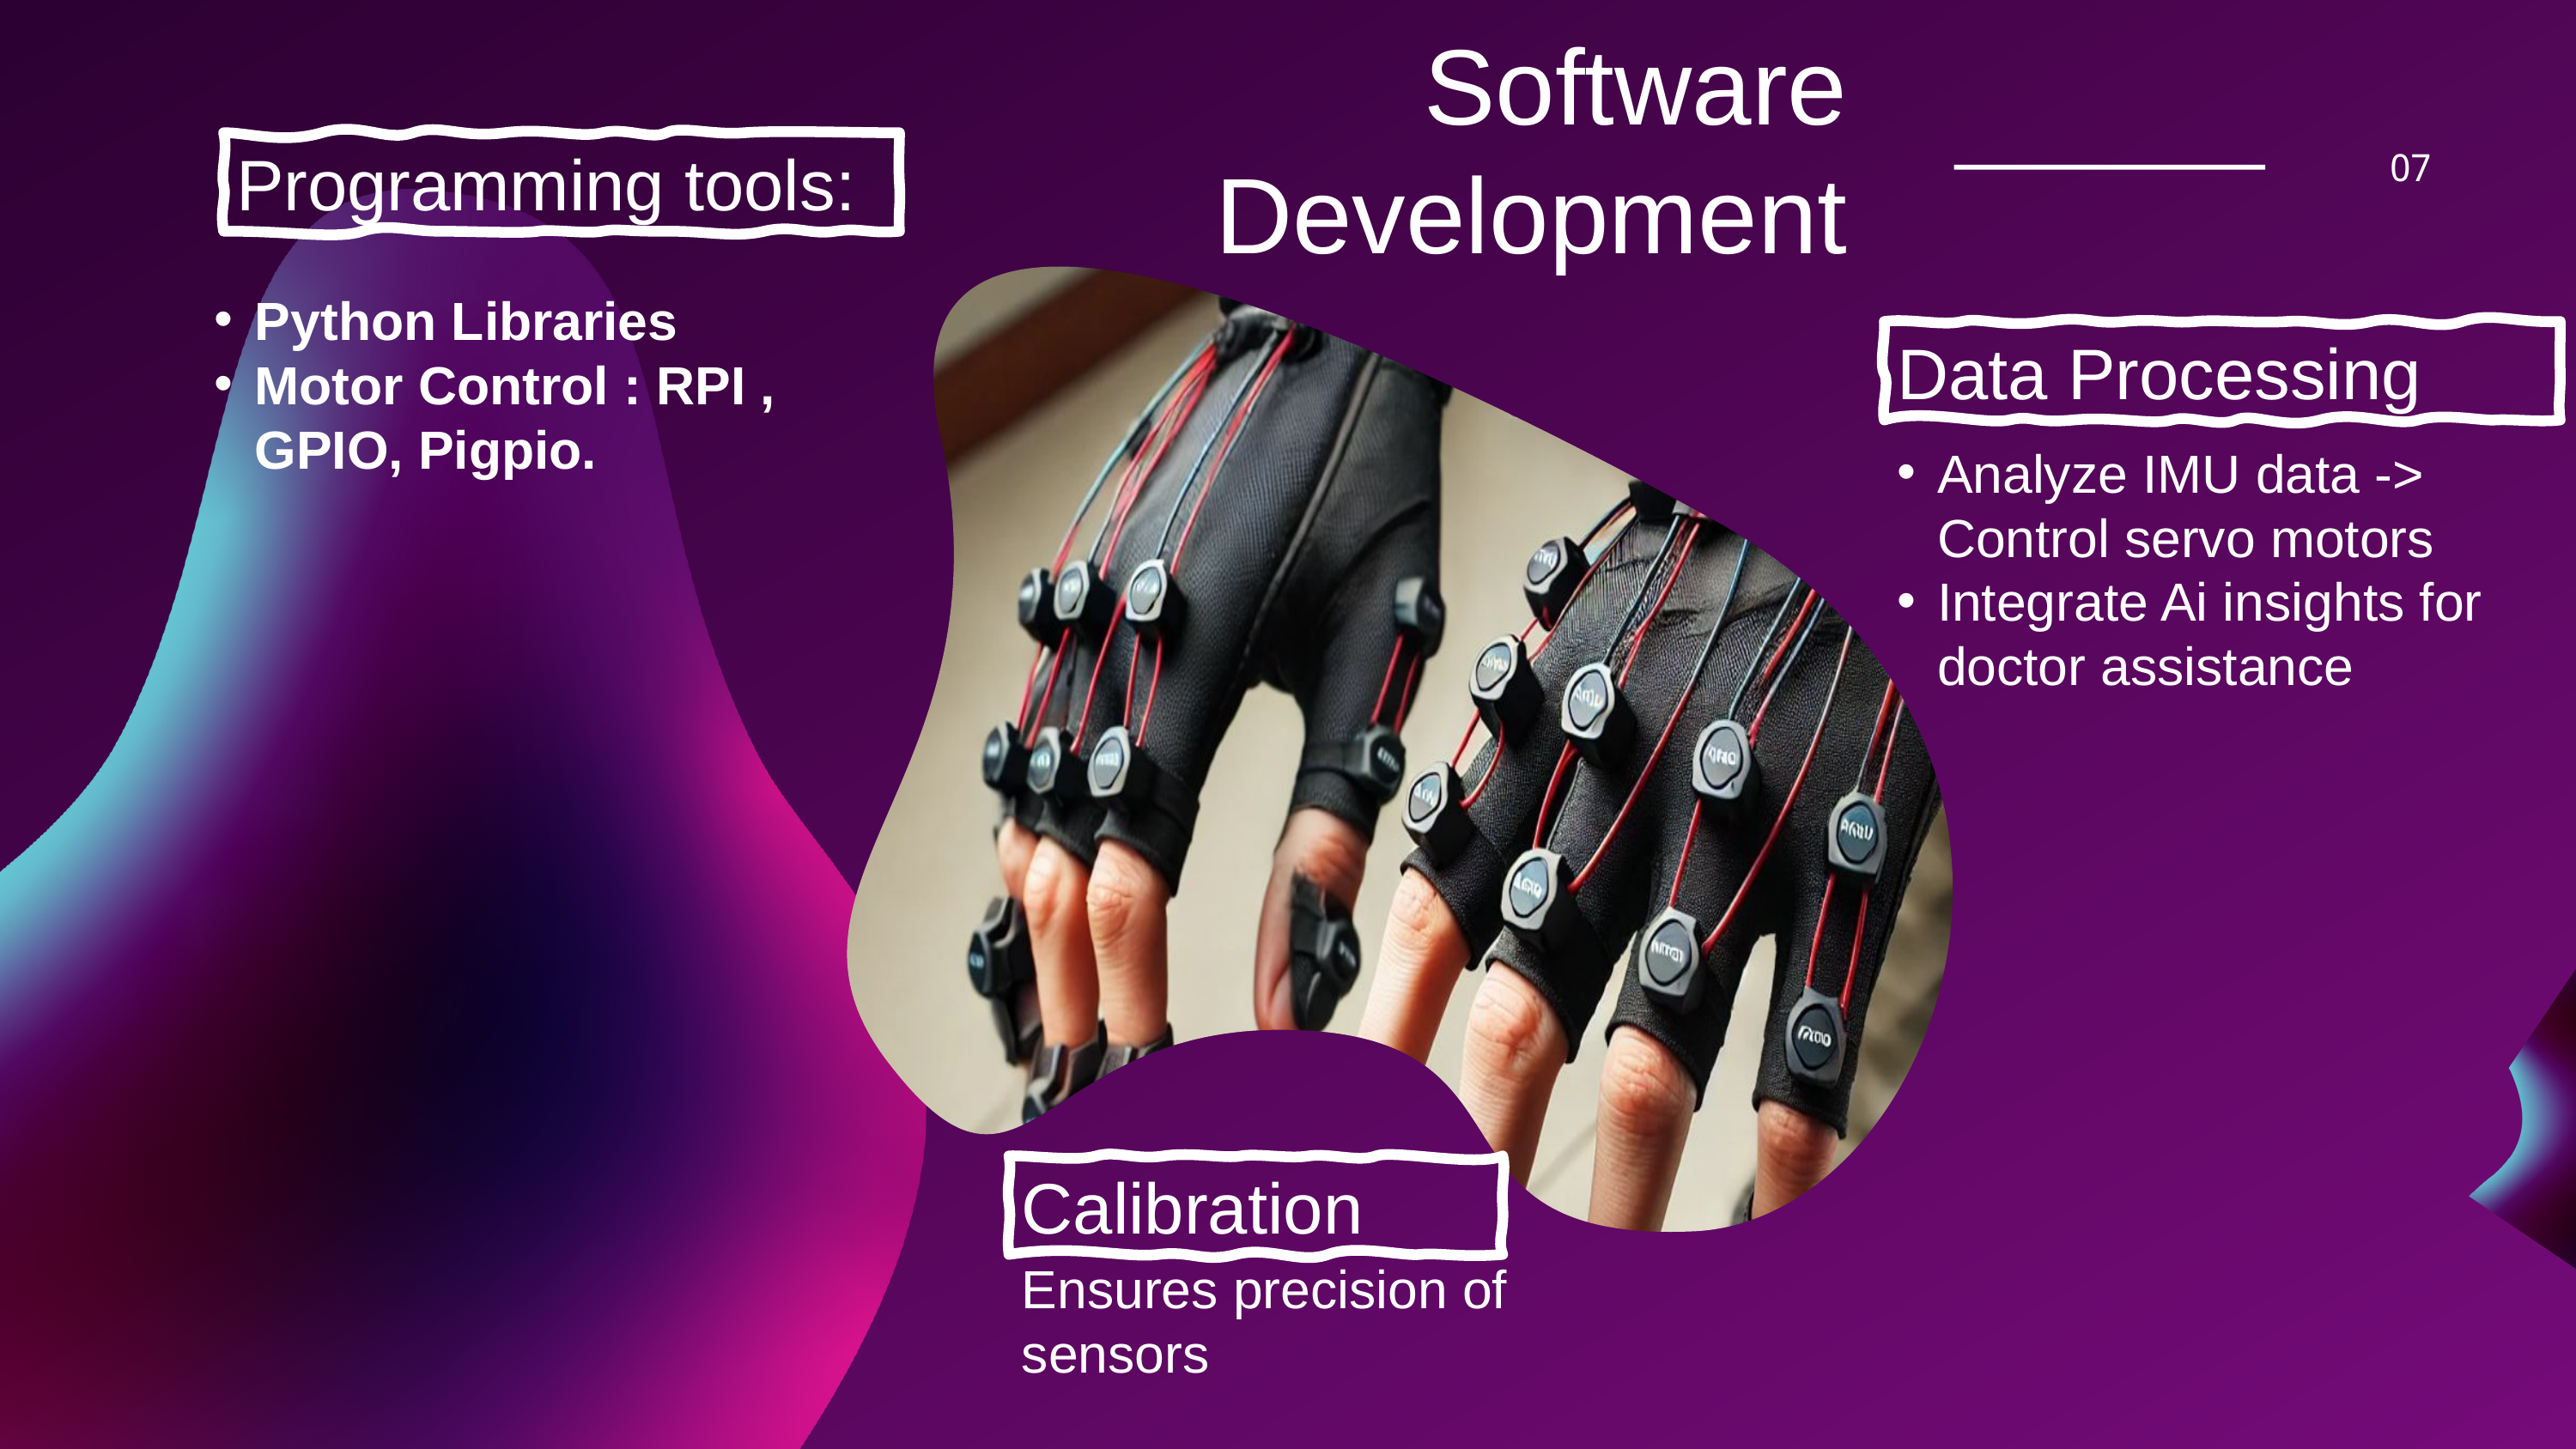

Software Development

Programming tools:

07

Python Libraries
Motor Control : RPI , GPIO, Pigpio.
Data Processing
Analyze IMU data -> Control servo motors
Integrate Ai insights for doctor assistance

Calibration
Ensures precision of sensors